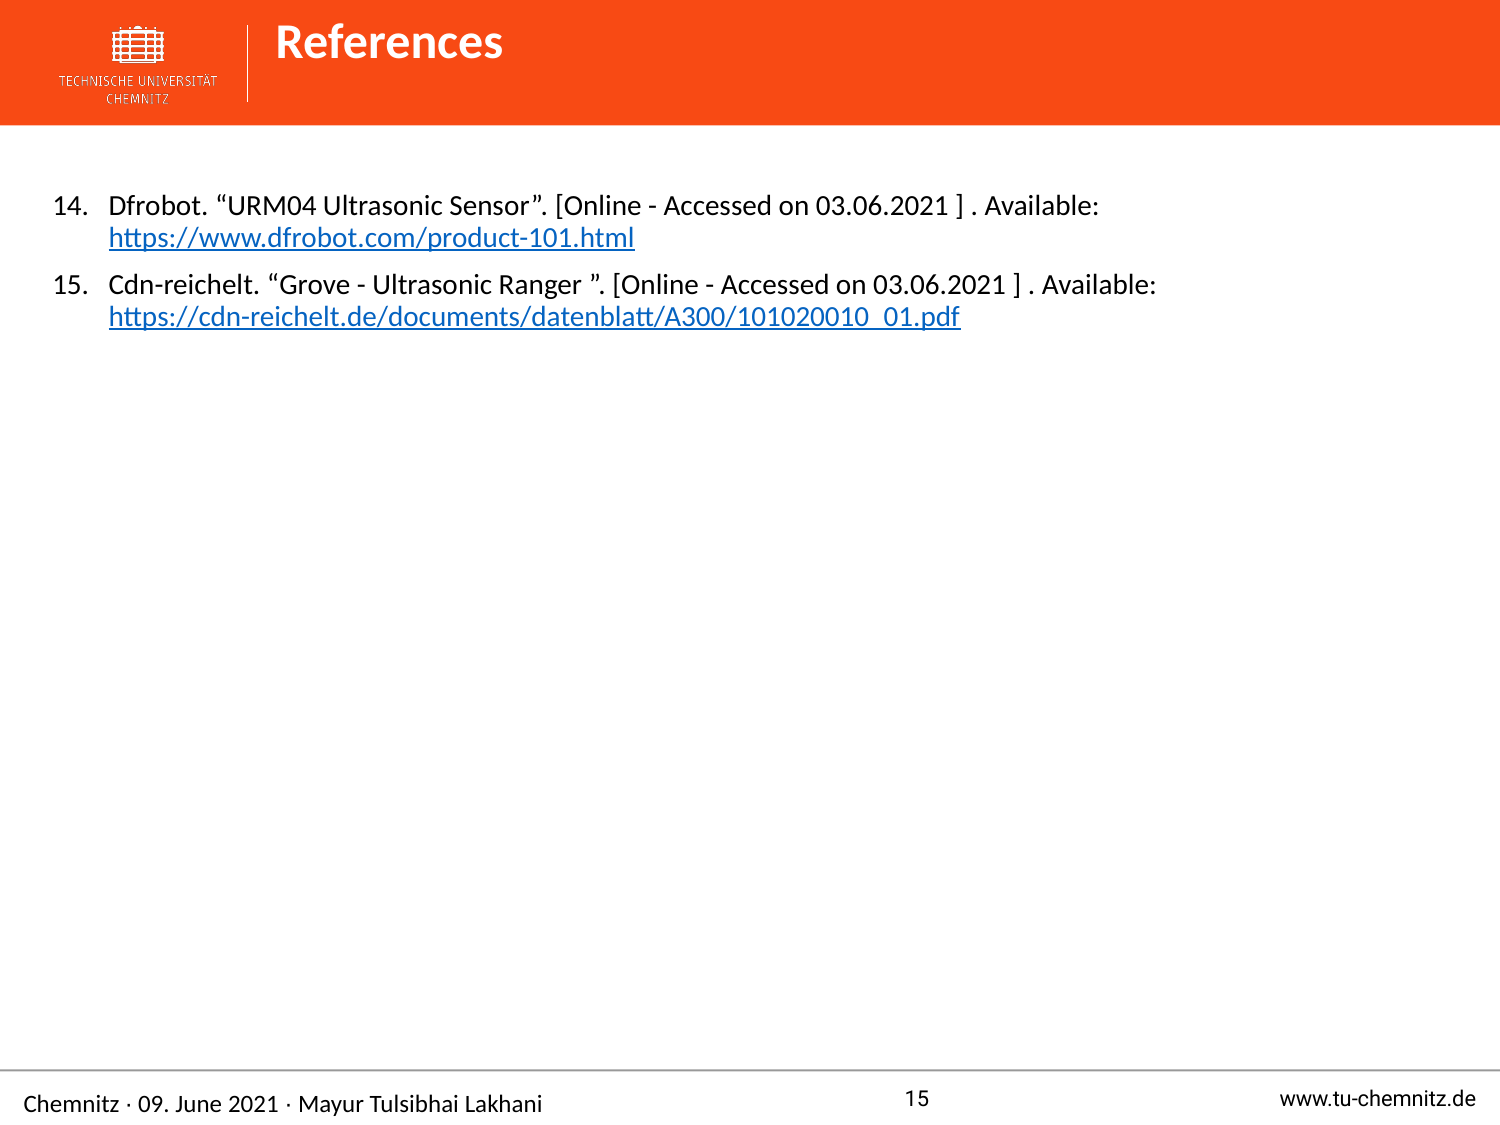

# References
Dfrobot. “URM04 Ultrasonic Sensor”. [Online - Accessed on 03.06.2021 ] . Available: https://www.dfrobot.com/product-101.html
Cdn-reichelt. “Grove - Ultrasonic Ranger ”. [Online - Accessed on 03.06.2021 ] . Available: https://cdn-reichelt.de/documents/datenblatt/A300/101020010_01.pdf